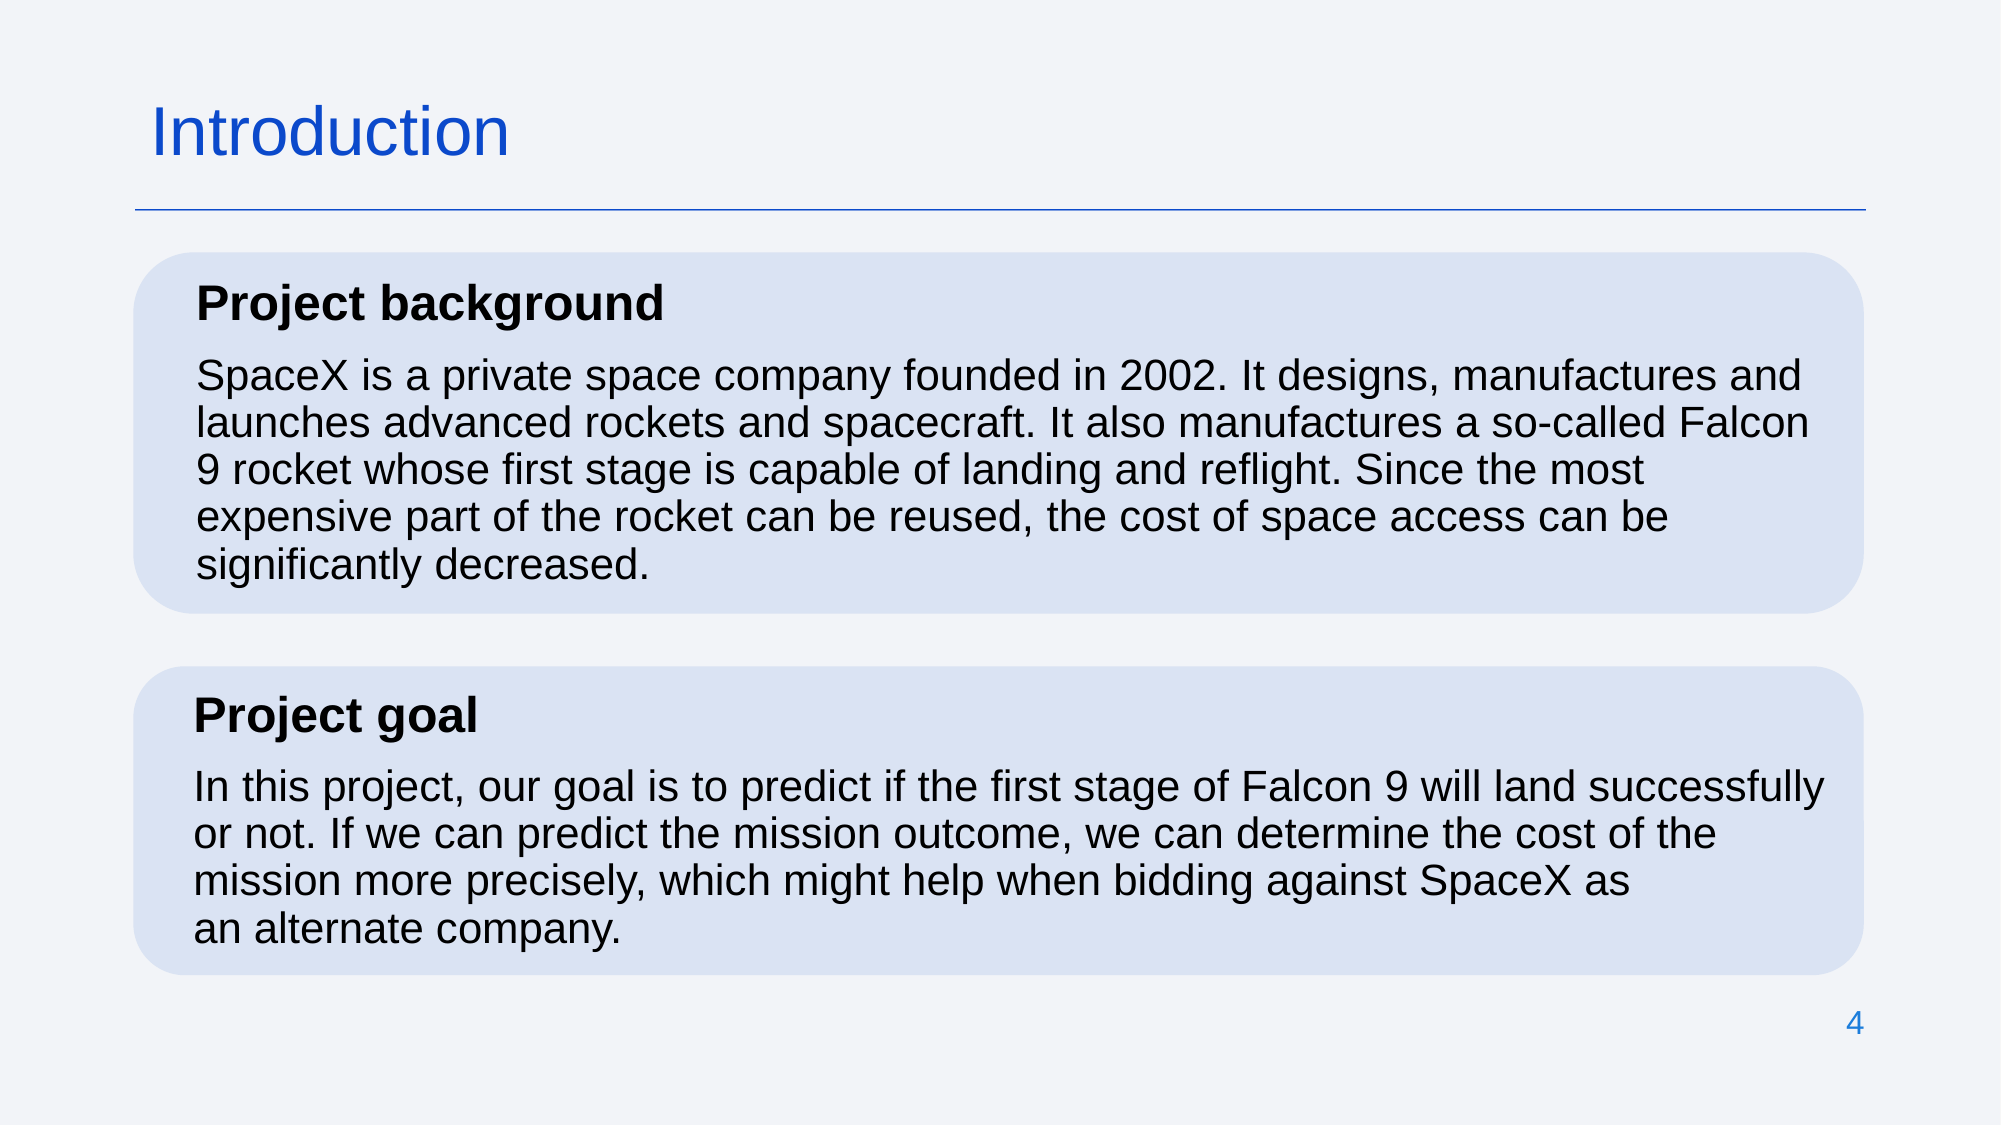

Introduction
Project background
SpaceX is a private space company founded in 2002. It designs, manufactures and launches advanced rockets and spacecraft. It also manufactures a so-called Falcon 9 rocket whose first stage is capable of landing and reflight. Since the most expensive part of the rocket can be reused, the cost of space access can be significantly decreased.
Project goal
In this project, our goal is to predict if the first stage of Falcon 9 will land successfully or not. If we can predict the mission outcome, we can determine the cost of the mission more precisely, which might help when bidding against SpaceX as an alternate company.
4